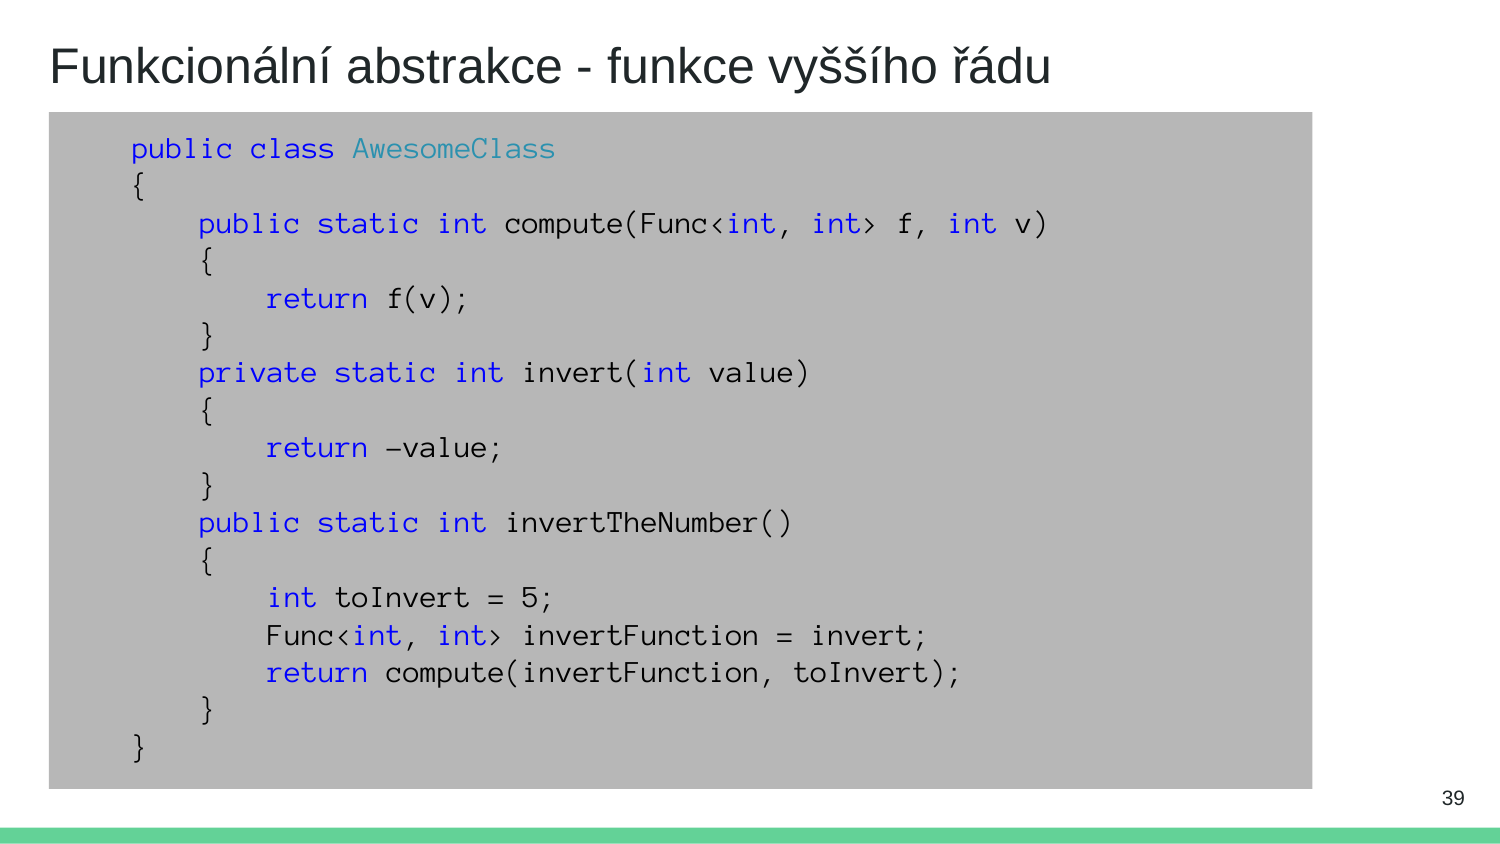

# Funkcionální abstrakce - funkce vyššího řádu
     public class AwesomeClass
    {
        public static int compute(Func<int, int> f, int v)
        {
            return f(v);
        }
        private static int invert(int value)
        {
            return -value;
        }
        public static int invertTheNumber()
        {
            int toInvert = 5;
            Func<int, int> invertFunction = invert;
            return compute(invertFunction, toInvert);
        }
    }
39